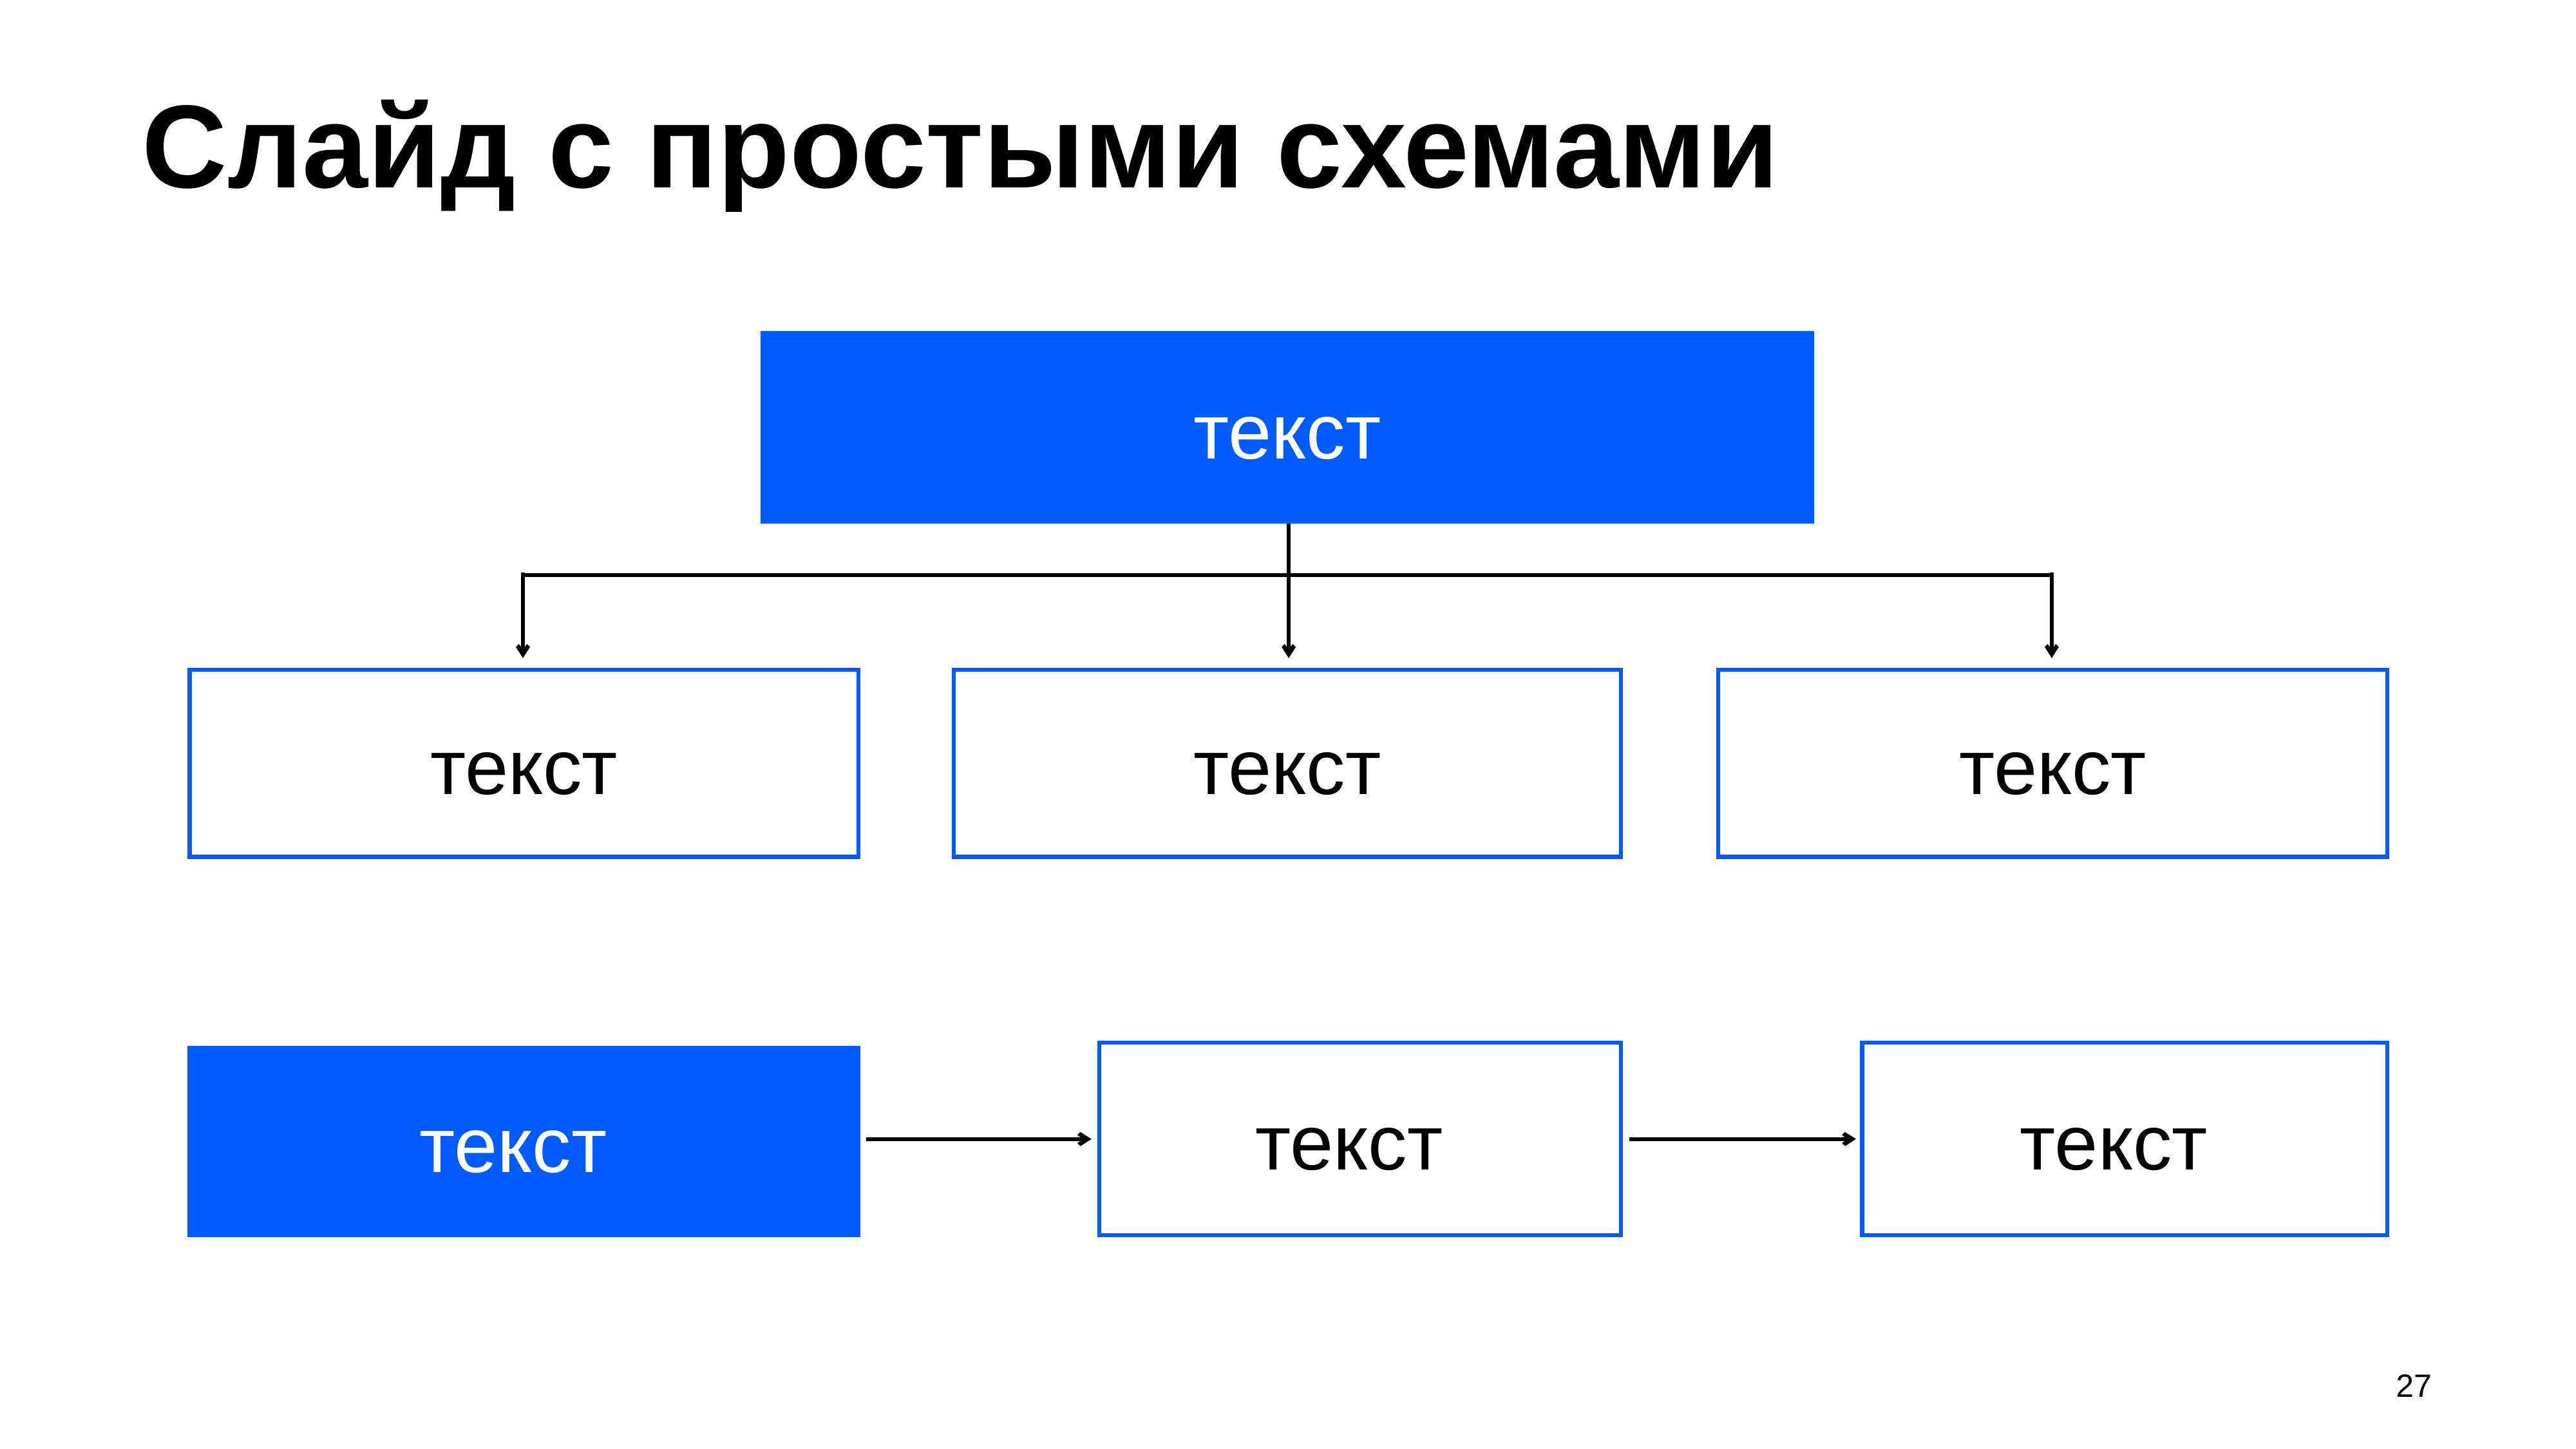

# Слайд с простыми схемами
текст
текст
текст
текст
текст
текст
текст
27